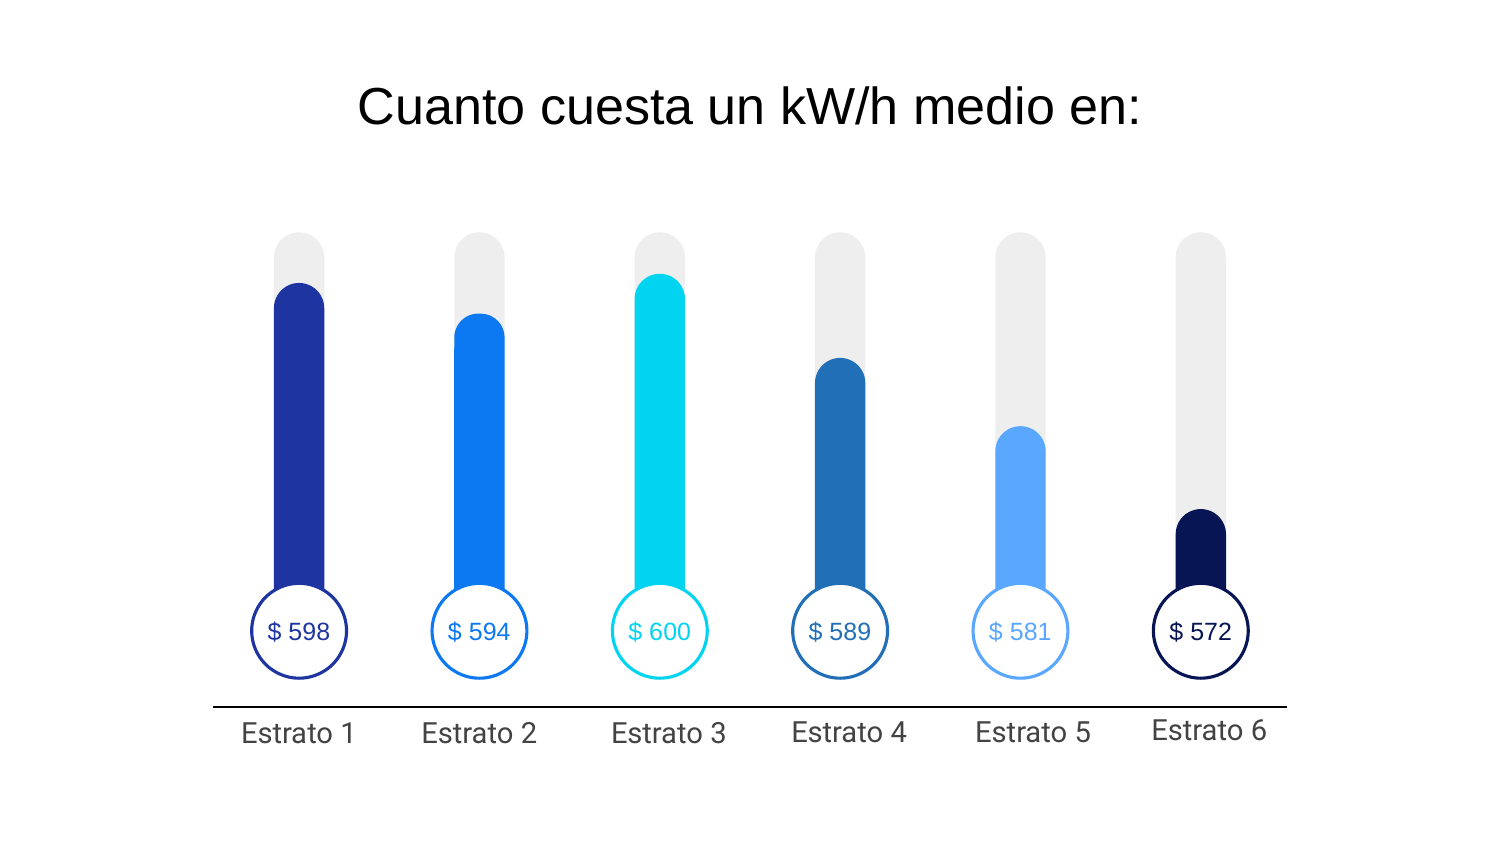

# Cuanto cuesta un kW/h medio en:

$ 598
Estrato 1

$ 594
Estrato 2

$ 600
Estrato 3

$ 589
Estrato 4

$ 581
Estrato 5

$ 572
Estrato 6